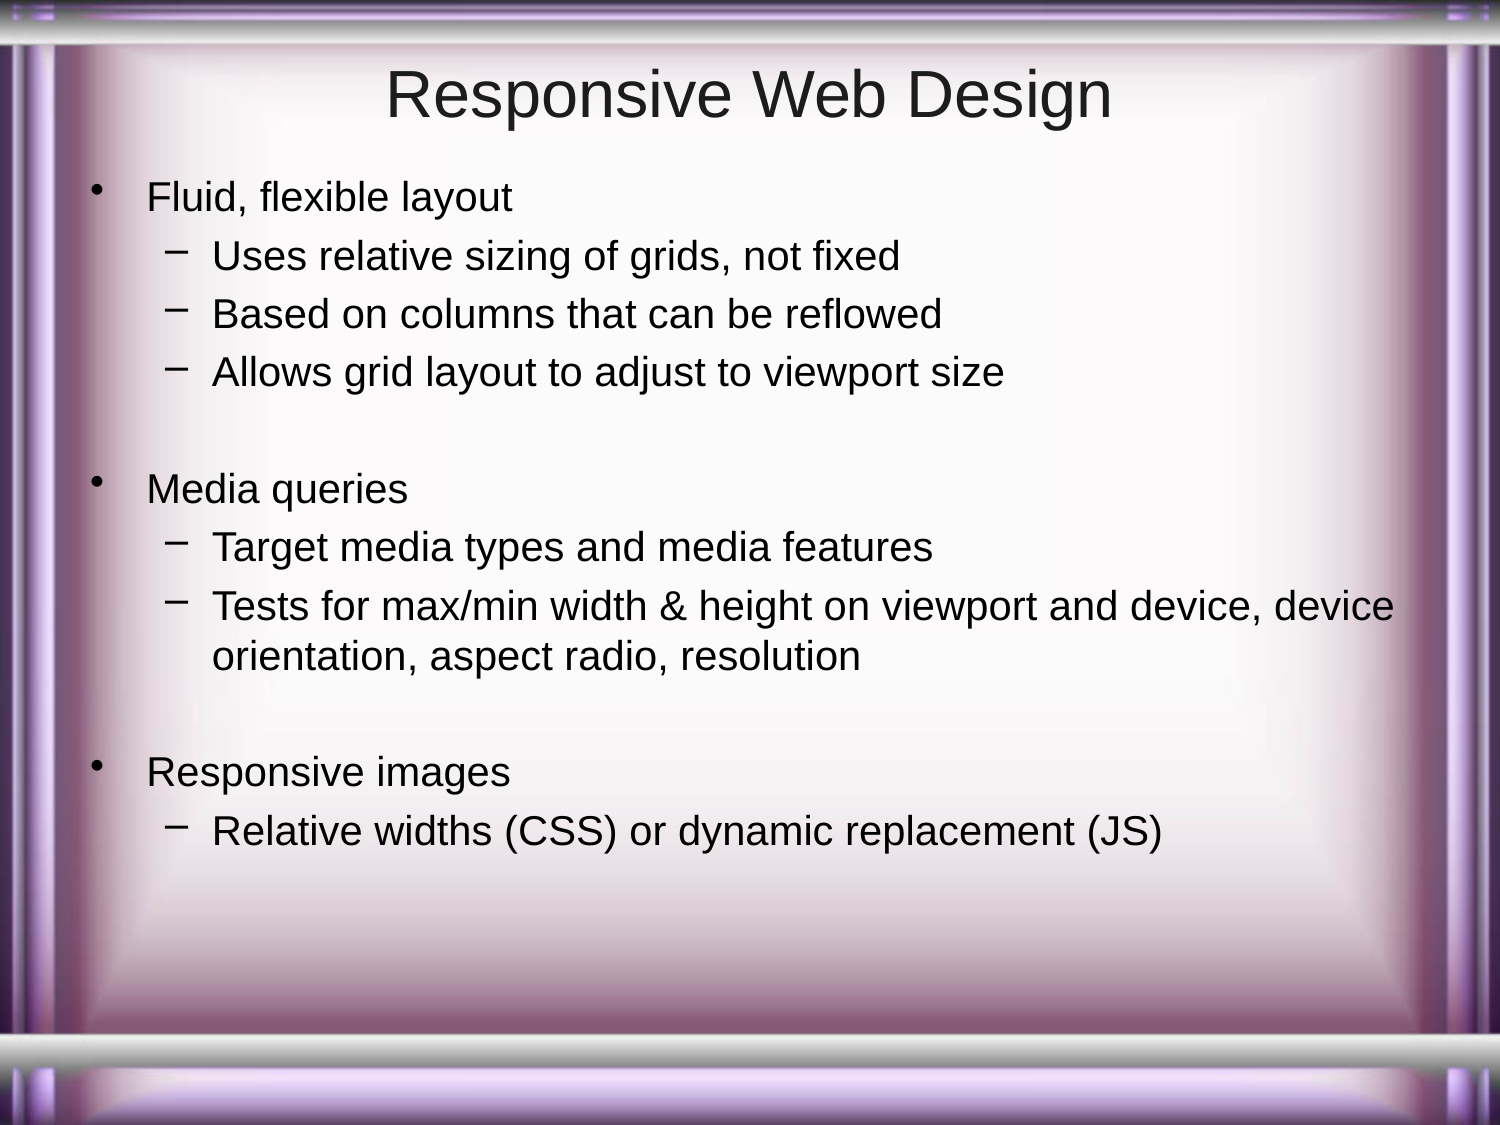

# Responsive Web Design
Fluid, flexible layout
Uses relative sizing of grids, not fixed
Based on columns that can be reflowed
Allows grid layout to adjust to viewport size

Media queries
Target media types and media features
Tests for max/min width & height on viewport and device, device orientation, aspect radio, resolution

Responsive images
Relative widths (CSS) or dynamic replacement (JS)